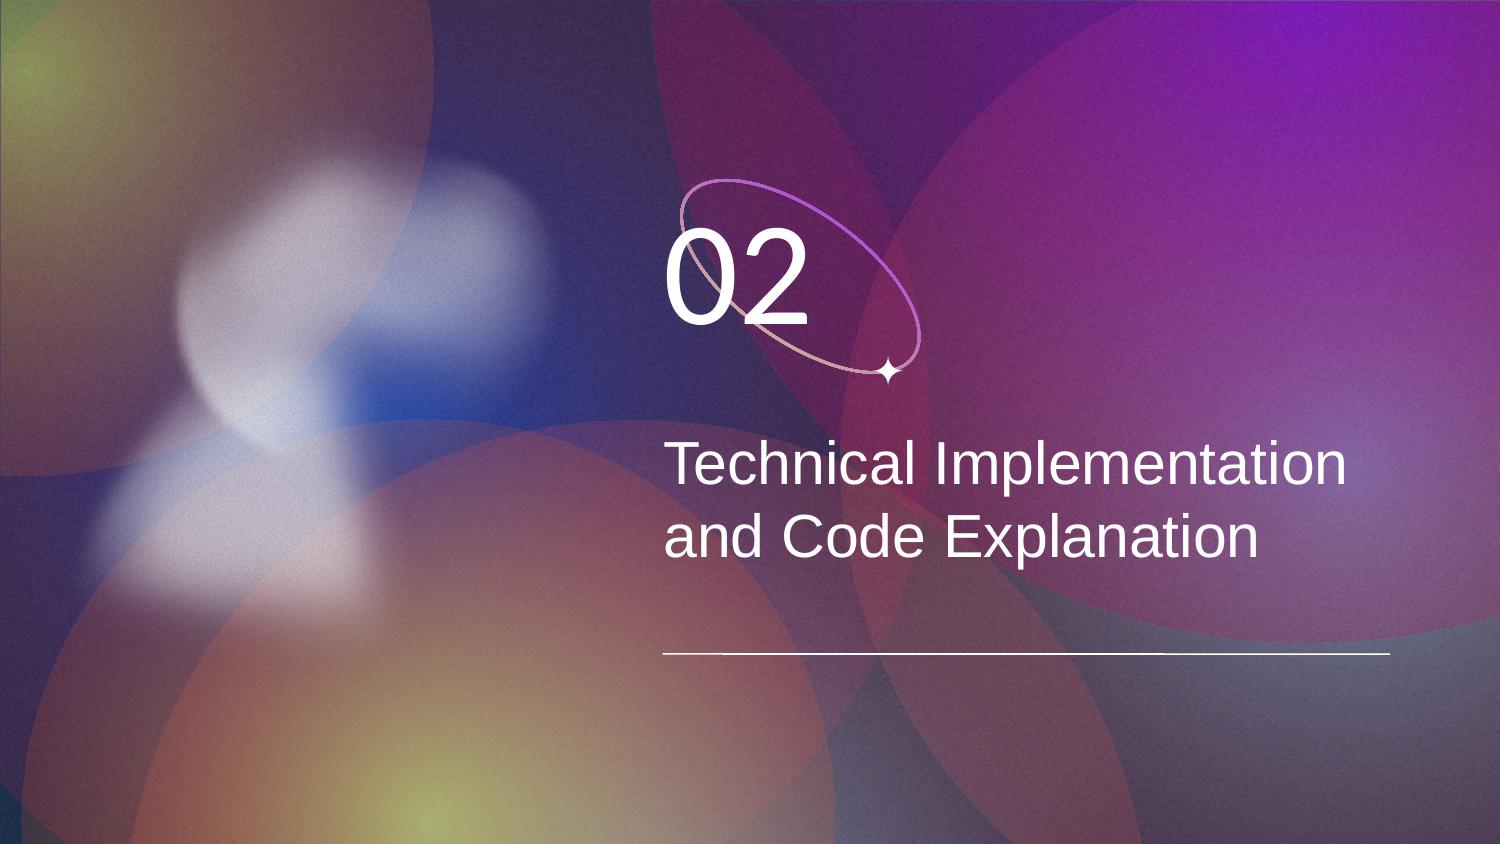

02
# Technical Implementation and Code Explanation